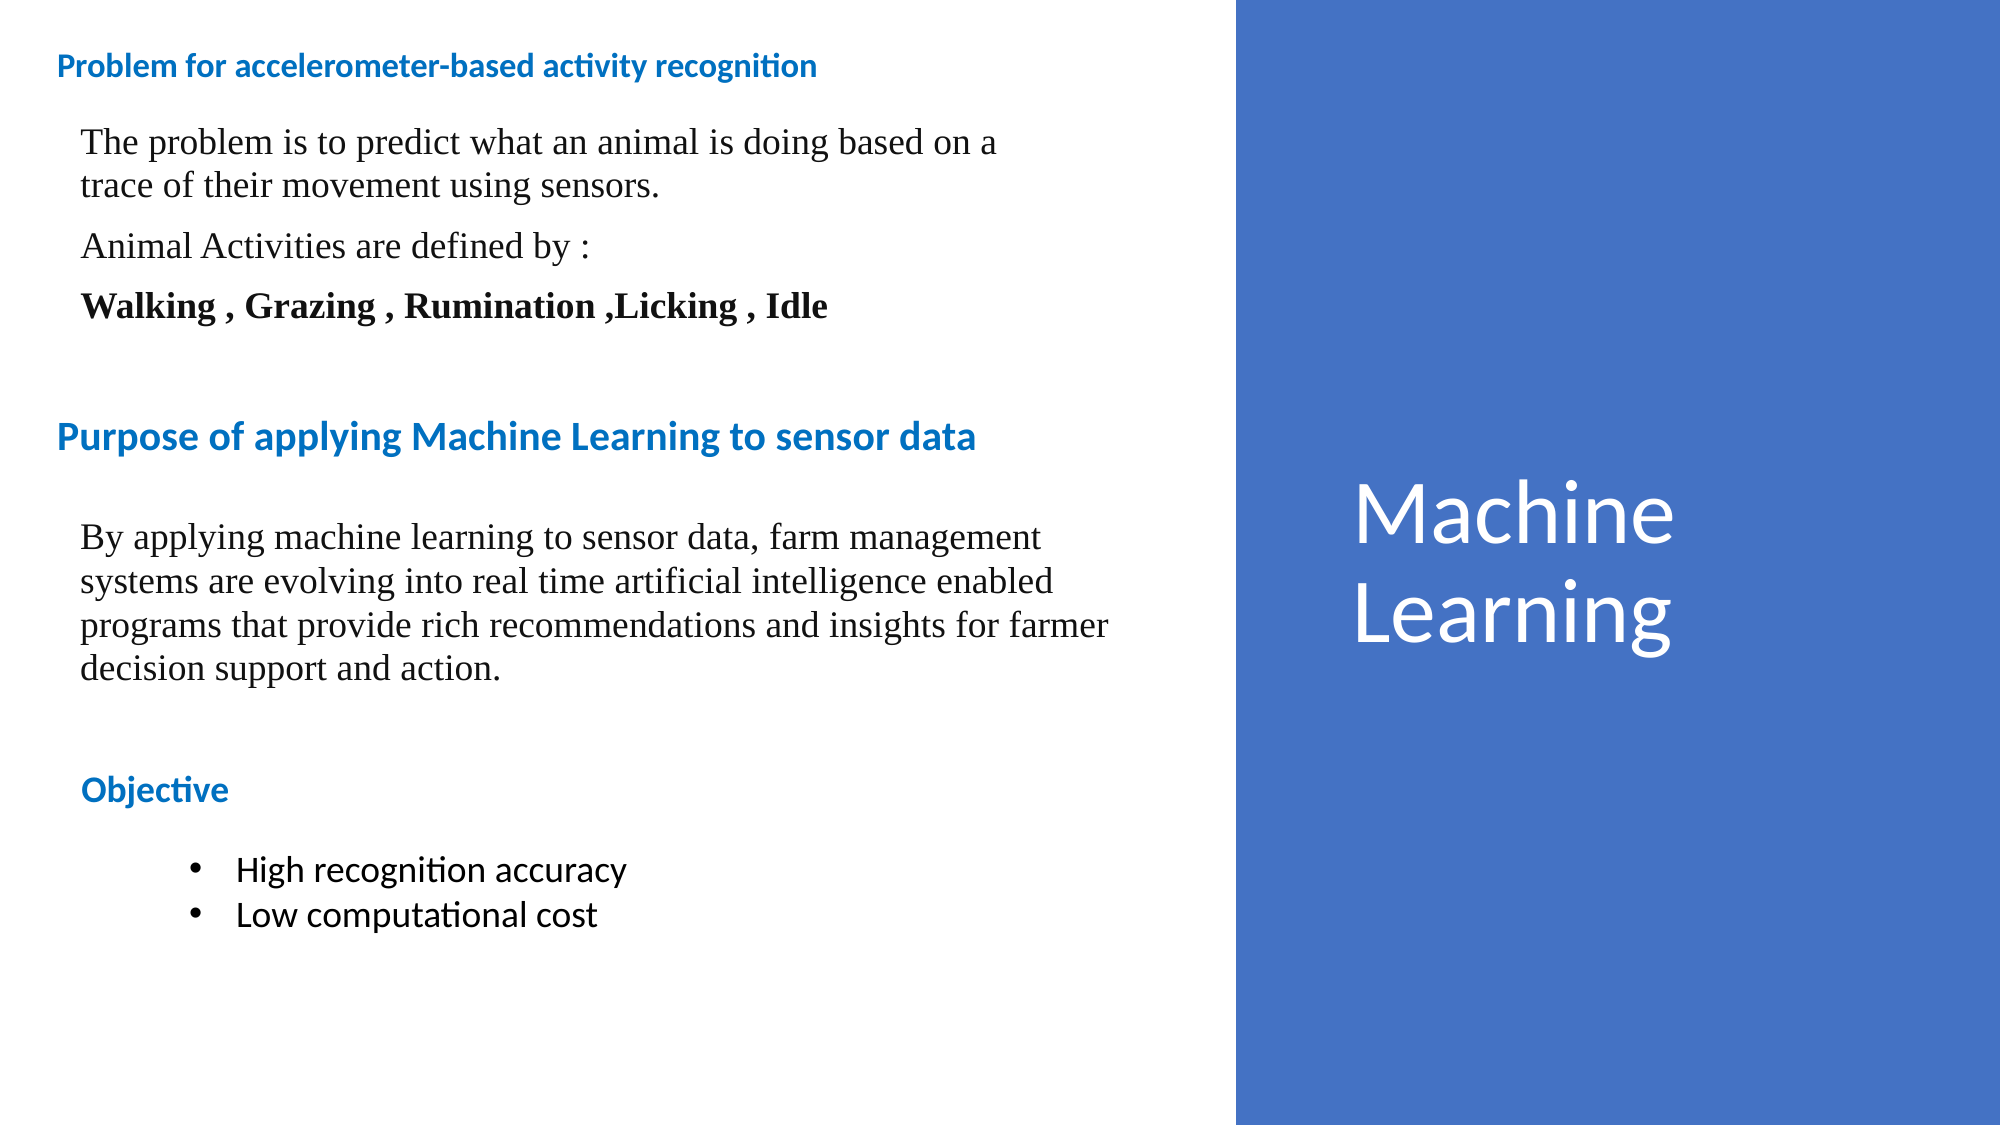

Problem for accelerometer-based activity recognition

Machine Learning
Machine Learning
The problem is to predict what an animal is doing based on a trace of their movement using sensors.
Animal Activities are defined by :
Walking , Grazing , Rumination ,Licking , Idle

Purpose of applying Machine Learning to sensor data
By applying machine learning to sensor data, farm management systems are evolving into real time artificial intelligence enabled programs that provide rich recommendations and insights for farmer decision support and action.

Objective
High recognition accuracy
Low computational cost